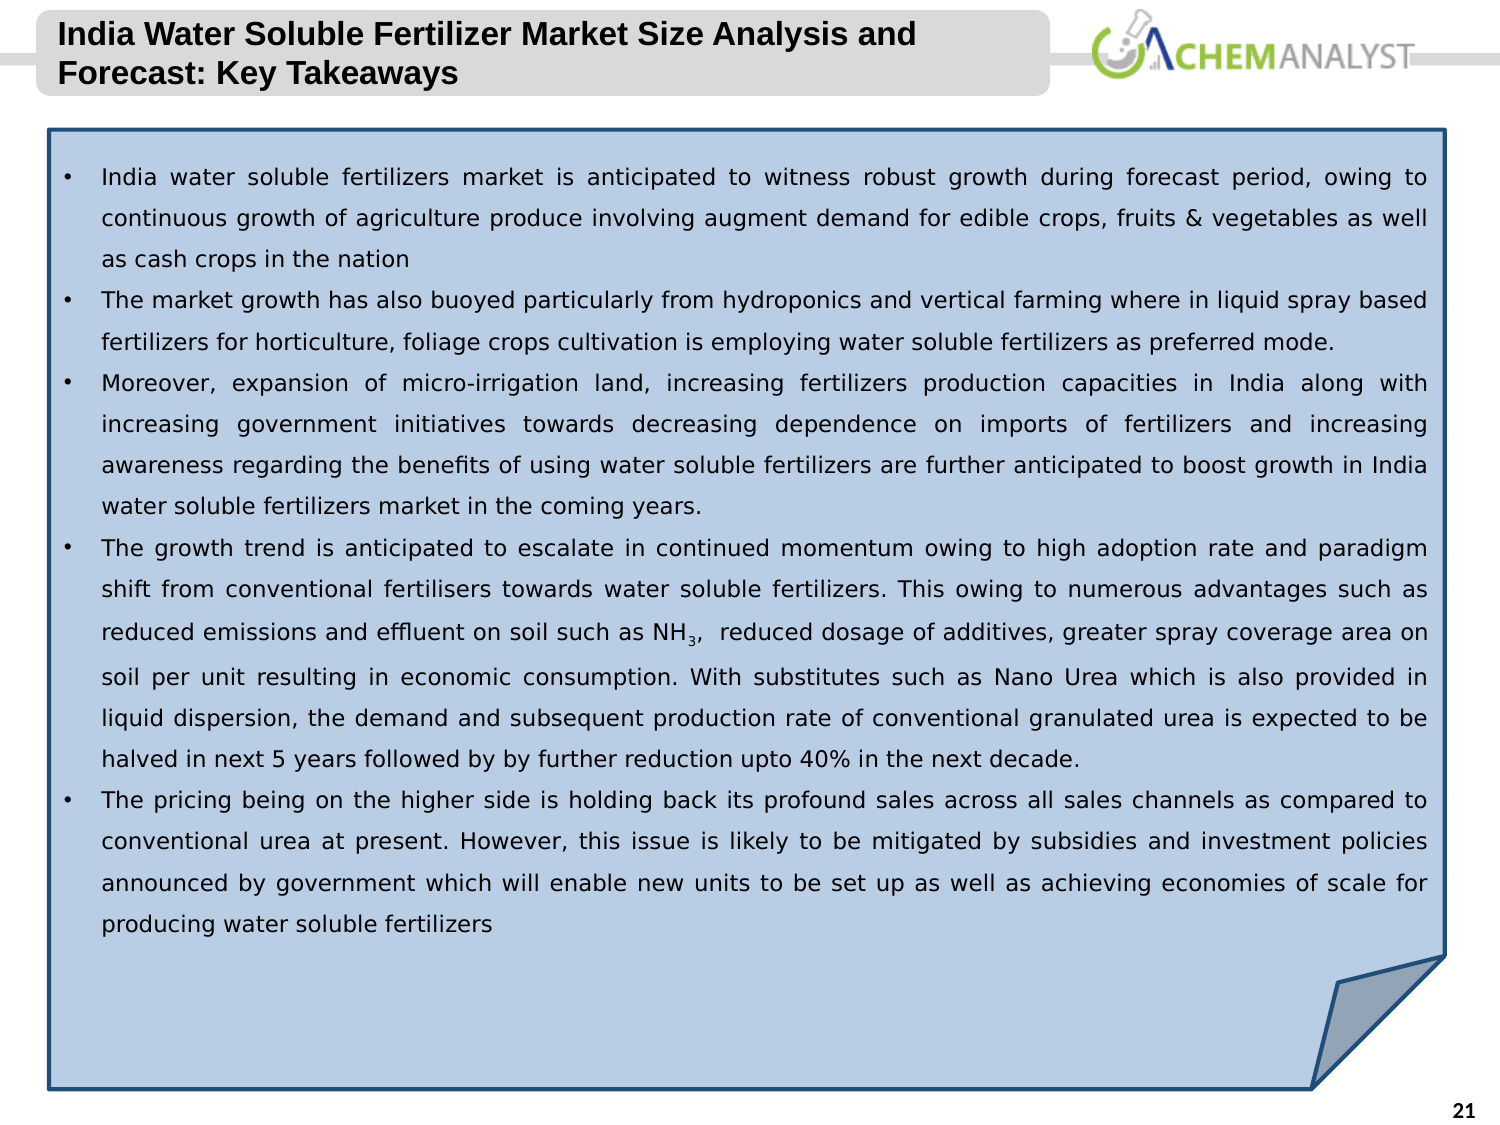

India Water Soluble Fertilizer Market Size Analysis and Forecast: Key Takeaways
India water soluble fertilizers market is anticipated to witness robust growth during forecast period, owing to continuous growth of agriculture produce involving augment demand for edible crops, fruits & vegetables as well as cash crops in the nation
The market growth has also buoyed particularly from hydroponics and vertical farming where in liquid spray based fertilizers for horticulture, foliage crops cultivation is employing water soluble fertilizers as preferred mode.
Moreover, expansion of micro-irrigation land, increasing fertilizers production capacities in India along with increasing government initiatives towards decreasing dependence on imports of fertilizers and increasing awareness regarding the benefits of using water soluble fertilizers are further anticipated to boost growth in India water soluble fertilizers market in the coming years.
The growth trend is anticipated to escalate in continued momentum owing to high adoption rate and paradigm shift from conventional fertilisers towards water soluble fertilizers. This owing to numerous advantages such as reduced emissions and effluent on soil such as NH3,  reduced dosage of additives, greater spray coverage area on soil per unit resulting in economic consumption. With substitutes such as Nano Urea which is also provided in liquid dispersion, the demand and subsequent production rate of conventional granulated urea is expected to be halved in next 5 years followed by by further reduction upto 40% in the next decade.
The pricing being on the higher side is holding back its profound sales across all sales channels as compared to conventional urea at present. However, this issue is likely to be mitigated by subsidies and investment policies announced by government which will enable new units to be set up as well as achieving economies of scale for producing water soluble fertilizers
15
© ChemAnalyst
21